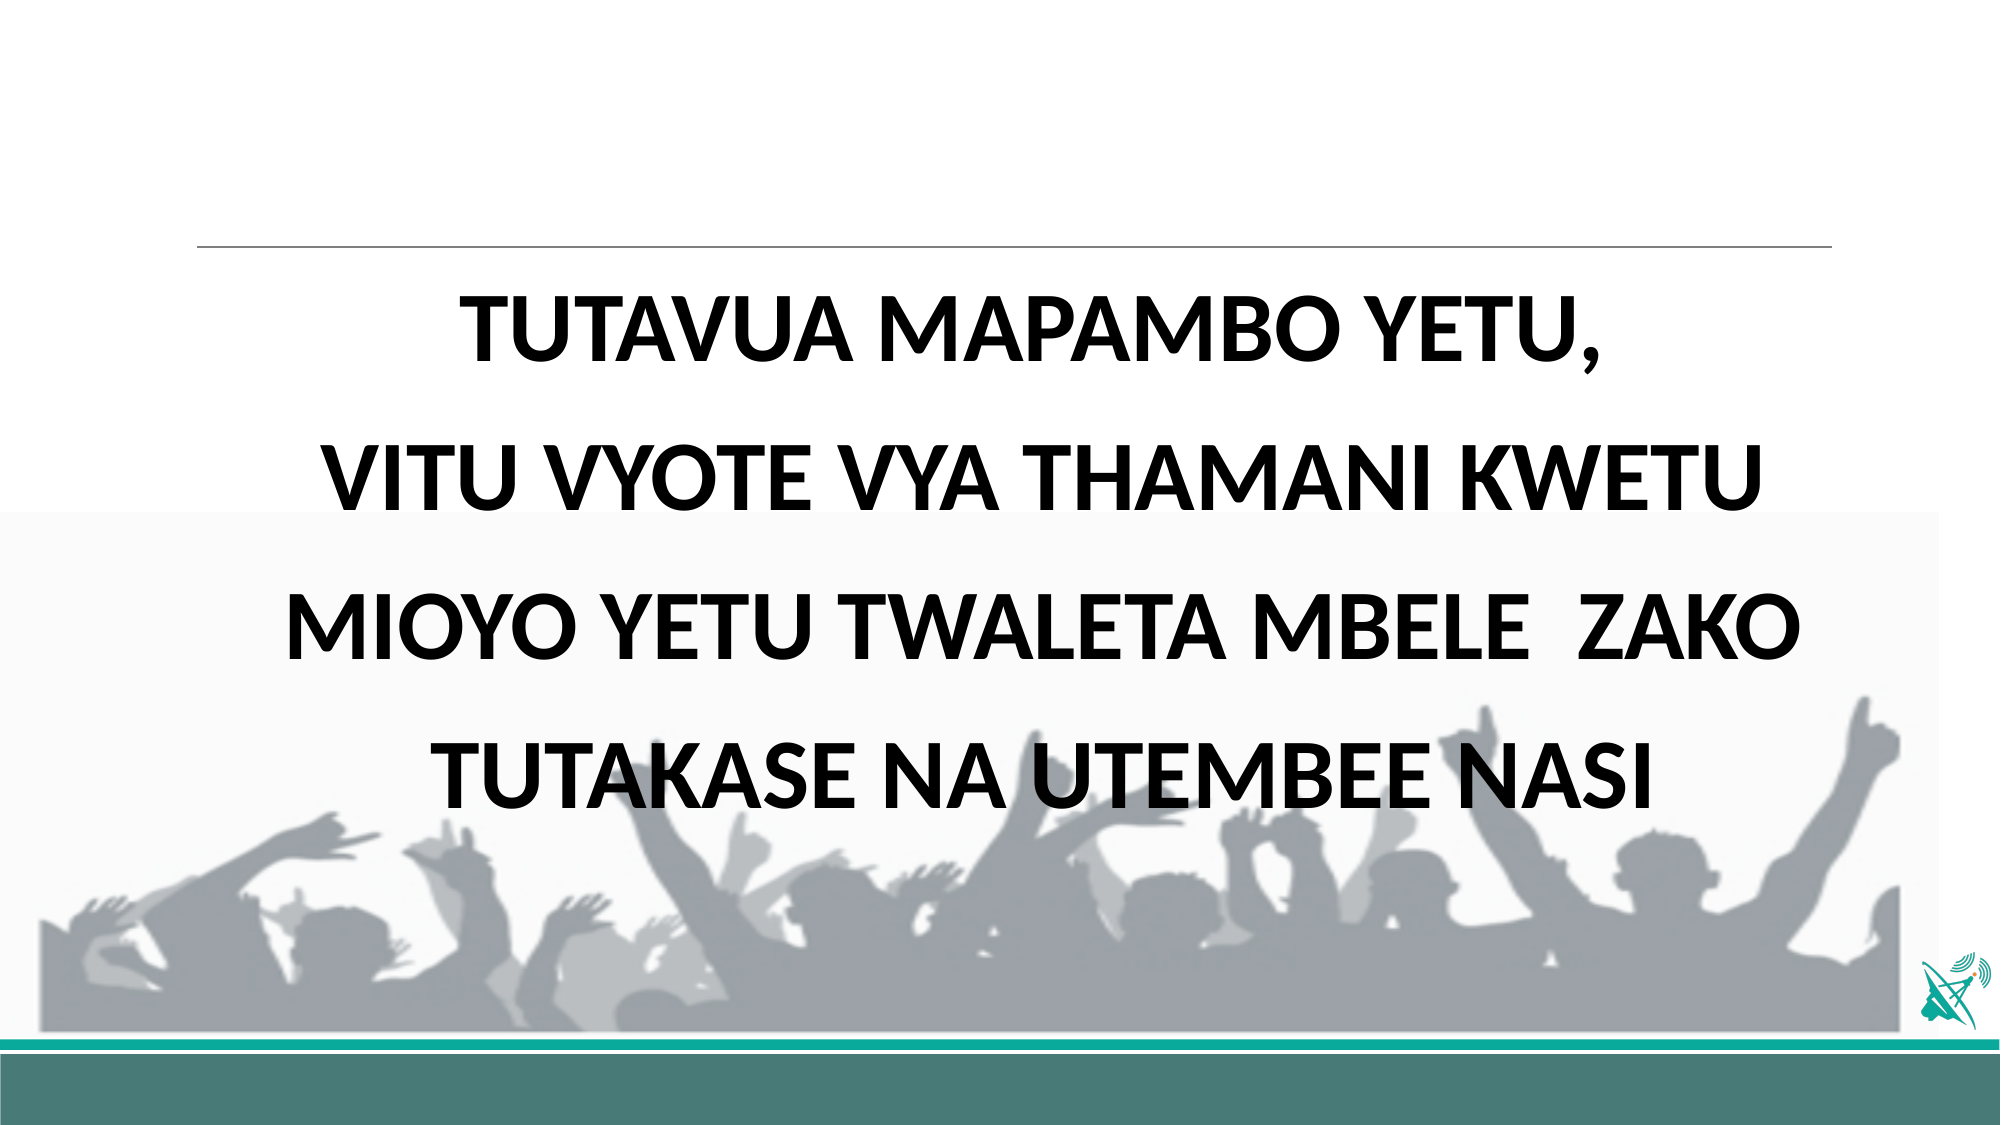

TUTAVUA MAPAMBO YETU,
VITU VYOTE VYA THAMANI KWETU
MIOYO YETU TWALETA MBELE  ZAKO
TUTAKASE NA UTEMBEE NASI